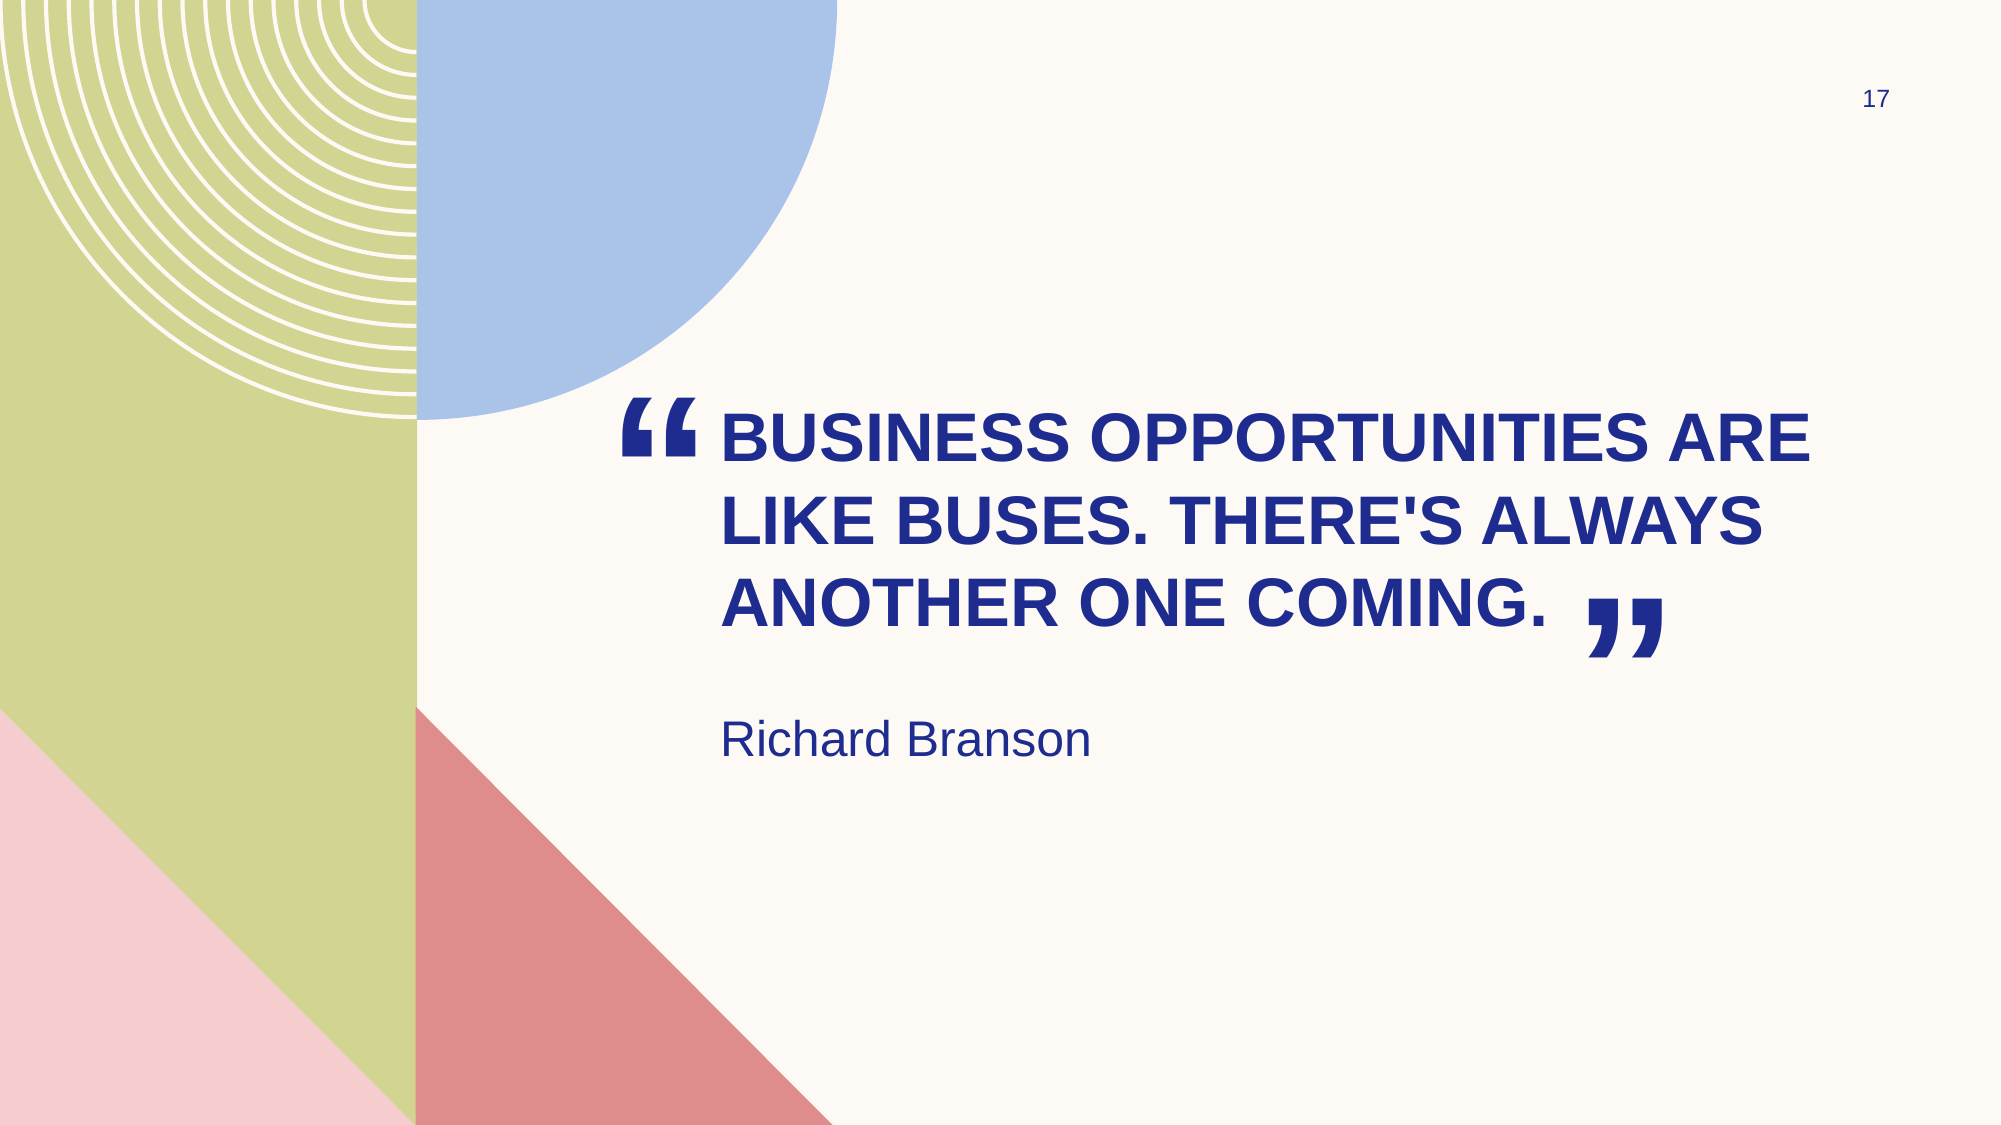

17
“
# BUSINESS OPPORTUNITIES ARE LIKE BUSES. THERE'S ALWAYS ANOTHER ONE COMING.
”
Richard Branson